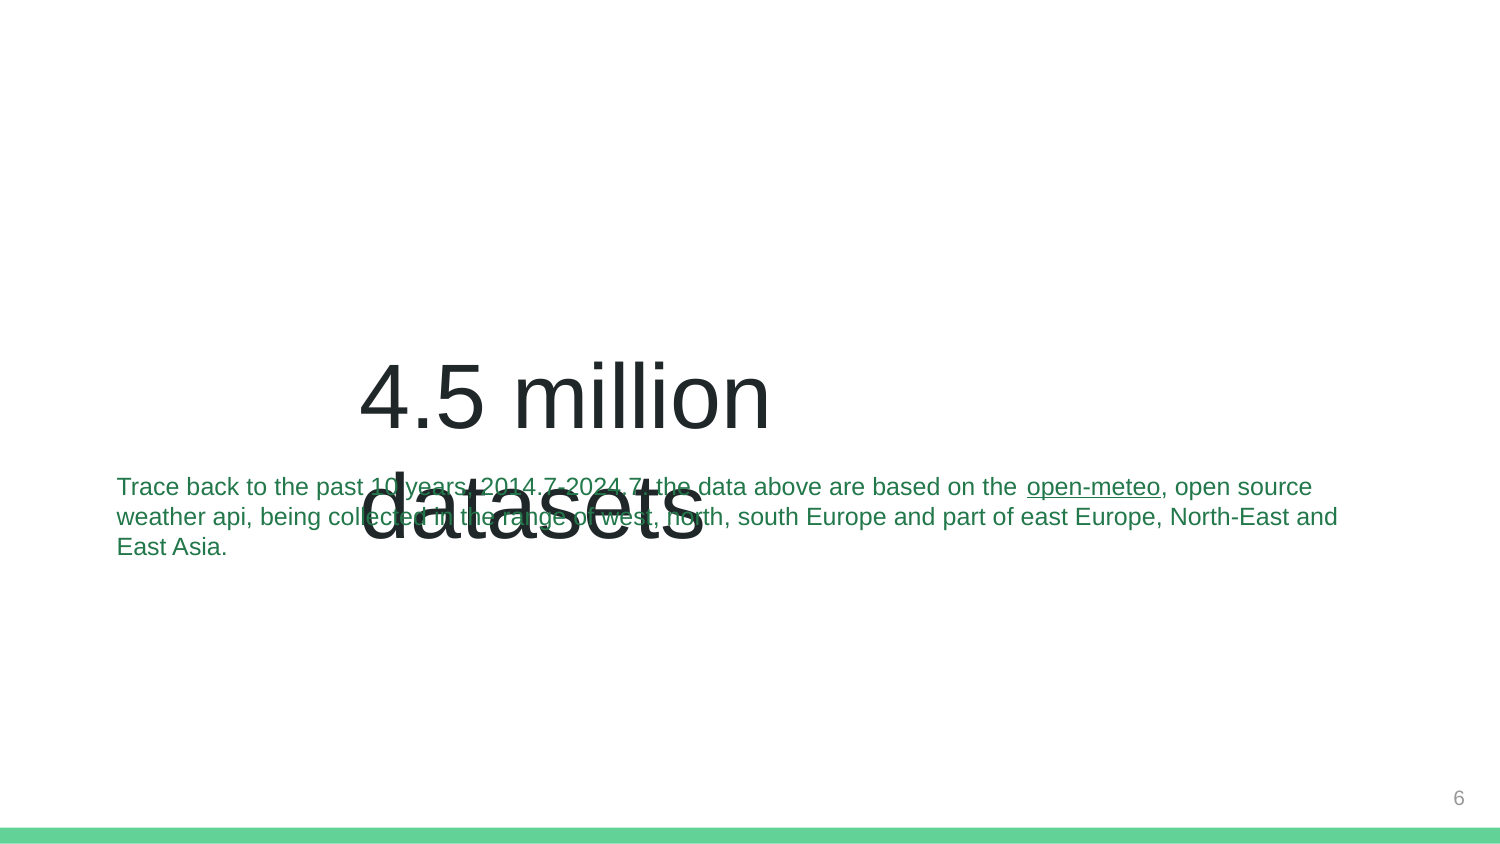

# 4.5 million datasets
Trace back to the past 10 years, 2014.7-2024.7. the data above are based on the open-meteo, open source weather api, being collected in the range of west, north, south Europe and part of east Europe, North-East and East Asia.
6